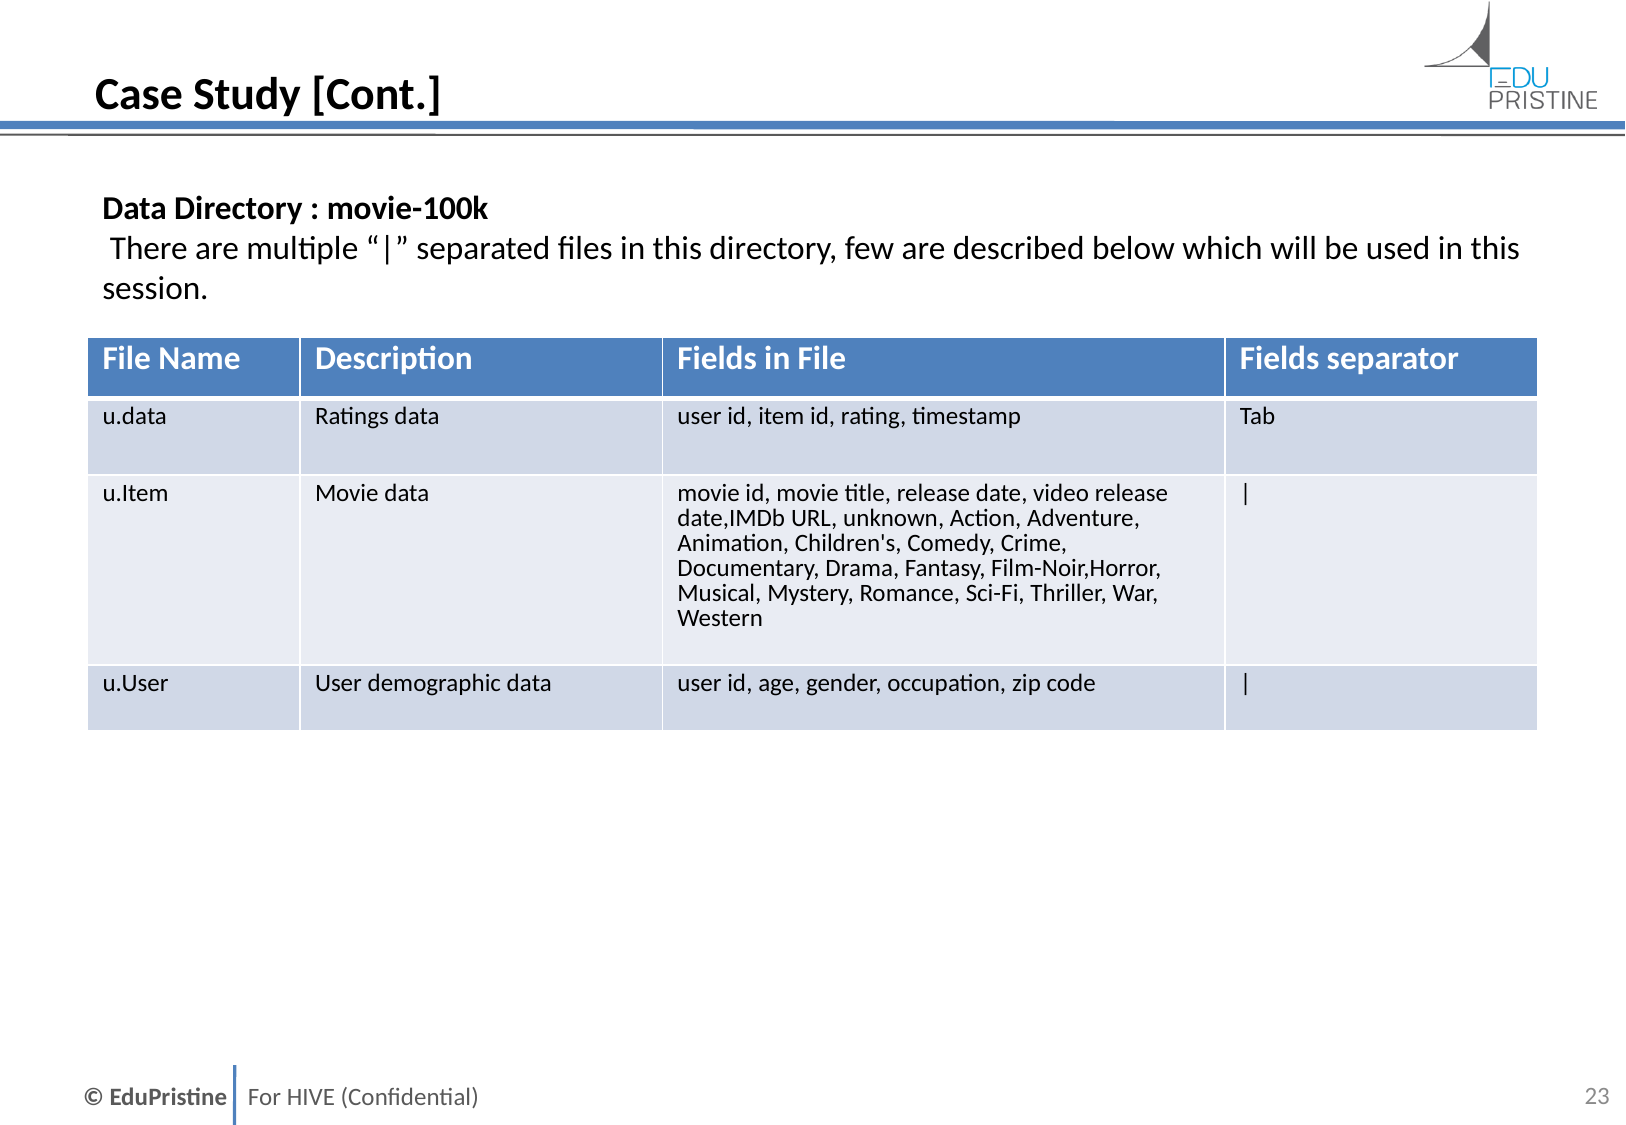

# Case Study [Cont.]
Data Directory : movie-100k
 There are multiple “|” separated files in this directory, few are described below which will be used in this session.

| File Name | Description | Fields in File | Fields separator |
| --- | --- | --- | --- |
| u.data | Ratings data | user id, item id, rating, timestamp | Tab |
| u.Item | Movie data | movie id, movie title, release date, video release date,IMDb URL, unknown, Action, Adventure, Animation, Children's, Comedy, Crime, Documentary, Drama, Fantasy, Film-Noir,Horror, Musical, Mystery, Romance, Sci-Fi, Thriller, War, Western | | |
| u.User | User demographic data | user id, age, gender, occupation, zip code | | |
23